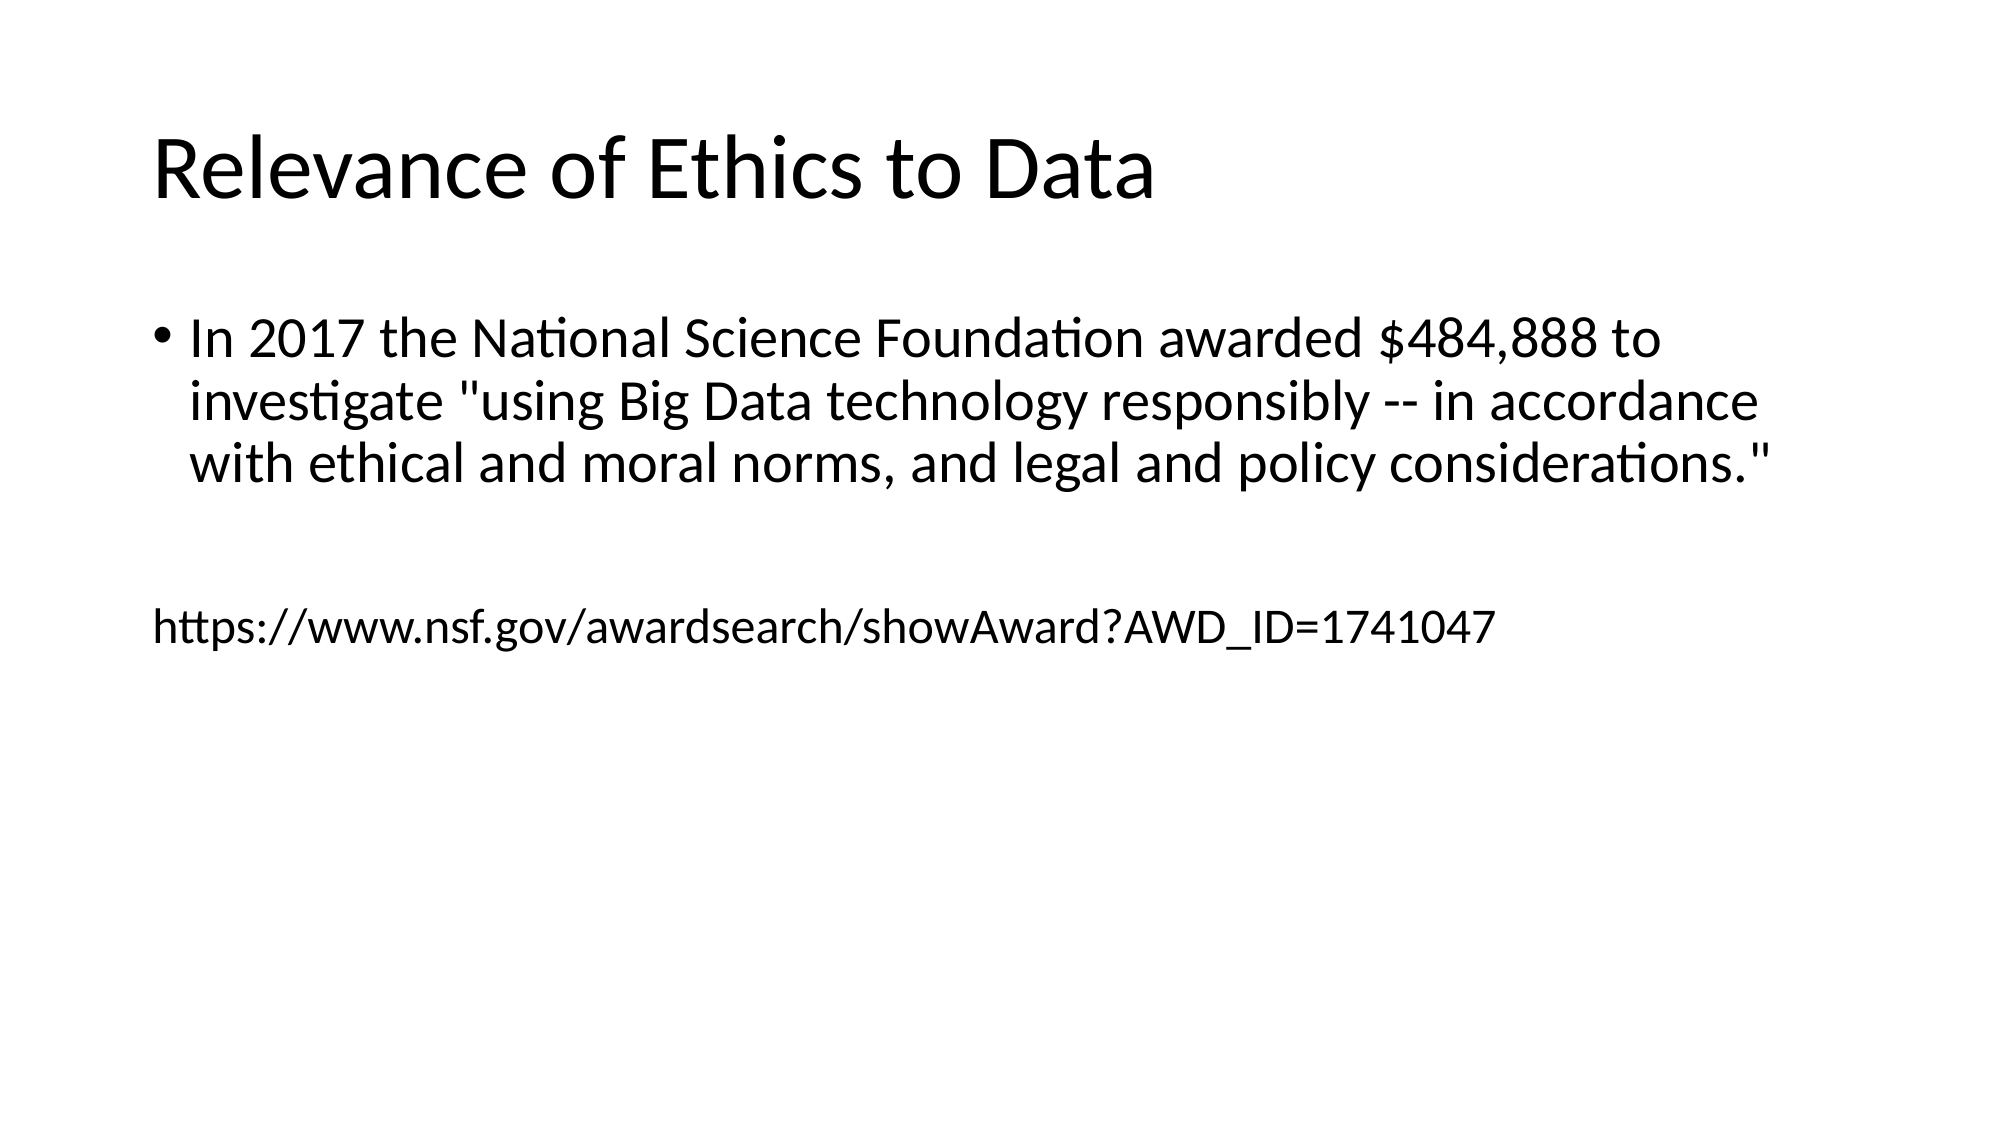

# Relevance of Ethics to Data
In 2017 the National Science Foundation awarded $484,888 to investigate "using Big Data technology responsibly -- in accordance with ethical and moral norms, and legal and policy considerations."

https://www.nsf.gov/awardsearch/showAward?AWD_ID=1741047